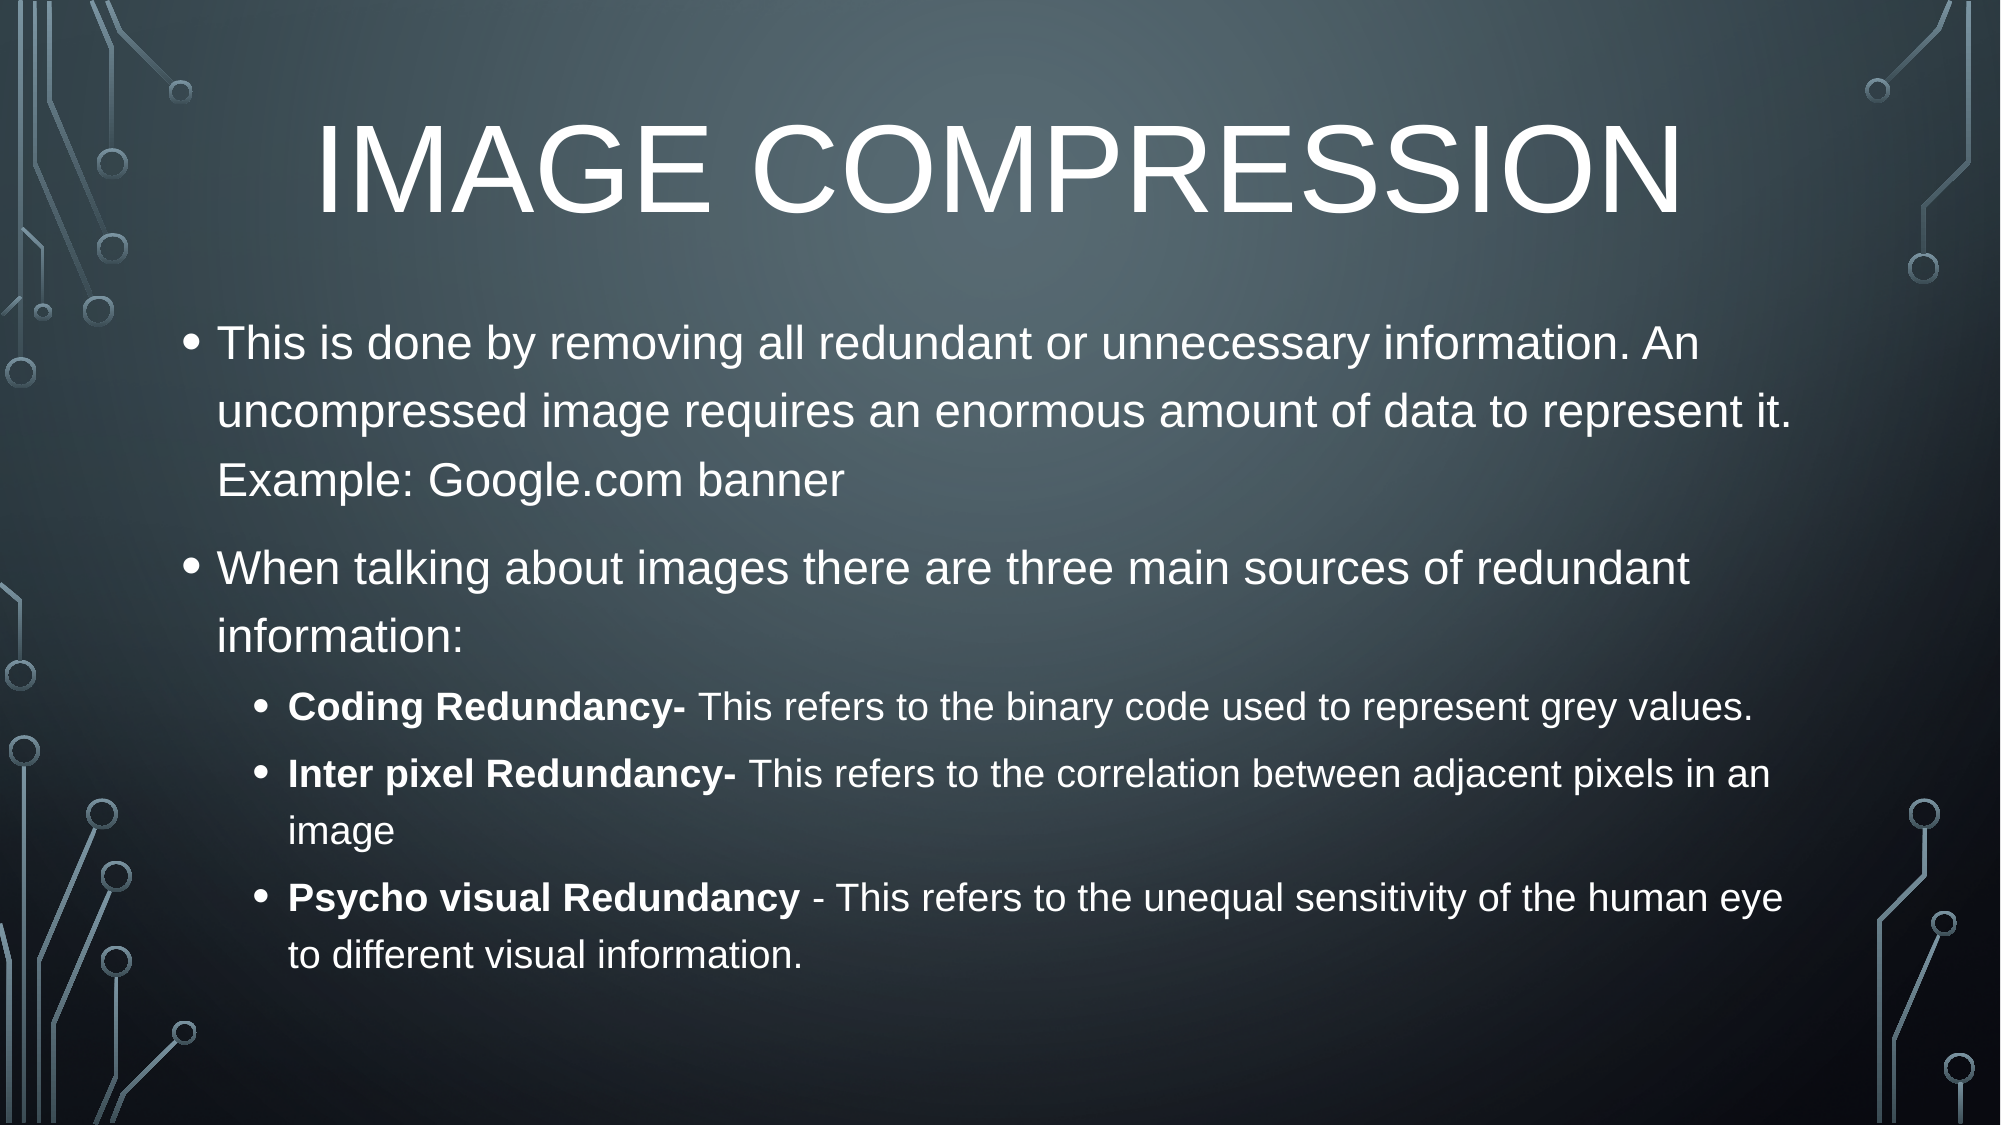

# Image Compression
This is done by removing all redundant or unnecessary information. An uncompressed image requires an enormous amount of data to represent it.
Example: Google.com banner
When talking about images there are three main sources of redundant information:
Coding Redundancy- This refers to the binary code used to represent grey values.
Inter pixel Redundancy- This refers to the correlation between adjacent pixels in an image
Psycho visual Redundancy - This refers to the unequal sensitivity of the human eye to different visual information.